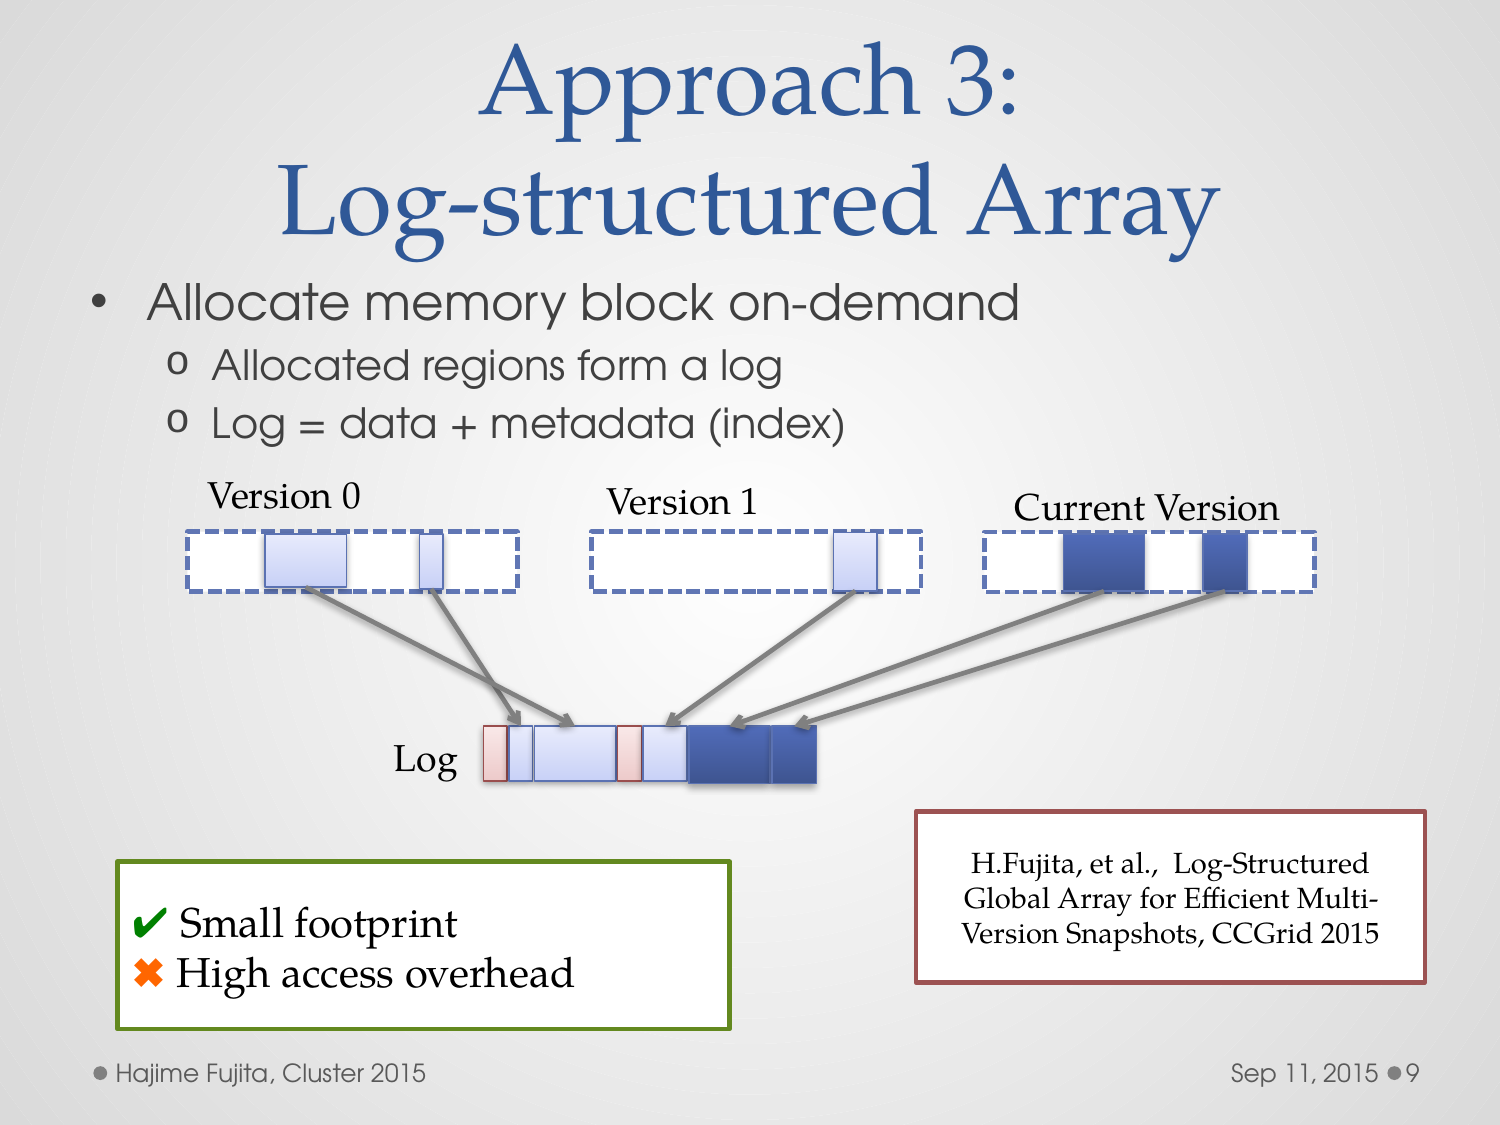

# Approach 3: Log-structured Array
Allocate memory block on-demand
Allocated regions form a log
Log = data + metadata (index)
Version 0
Version 1
Current Version

Log

H.Fujita, et al.,  Log-Structured Global Array for Efficient Multi-Version Snapshots, CCGrid 2015
✔ Small footprint
✖ High access overhead
Hajime Fujita, Cluster 2015
Sep 11, 2015
9